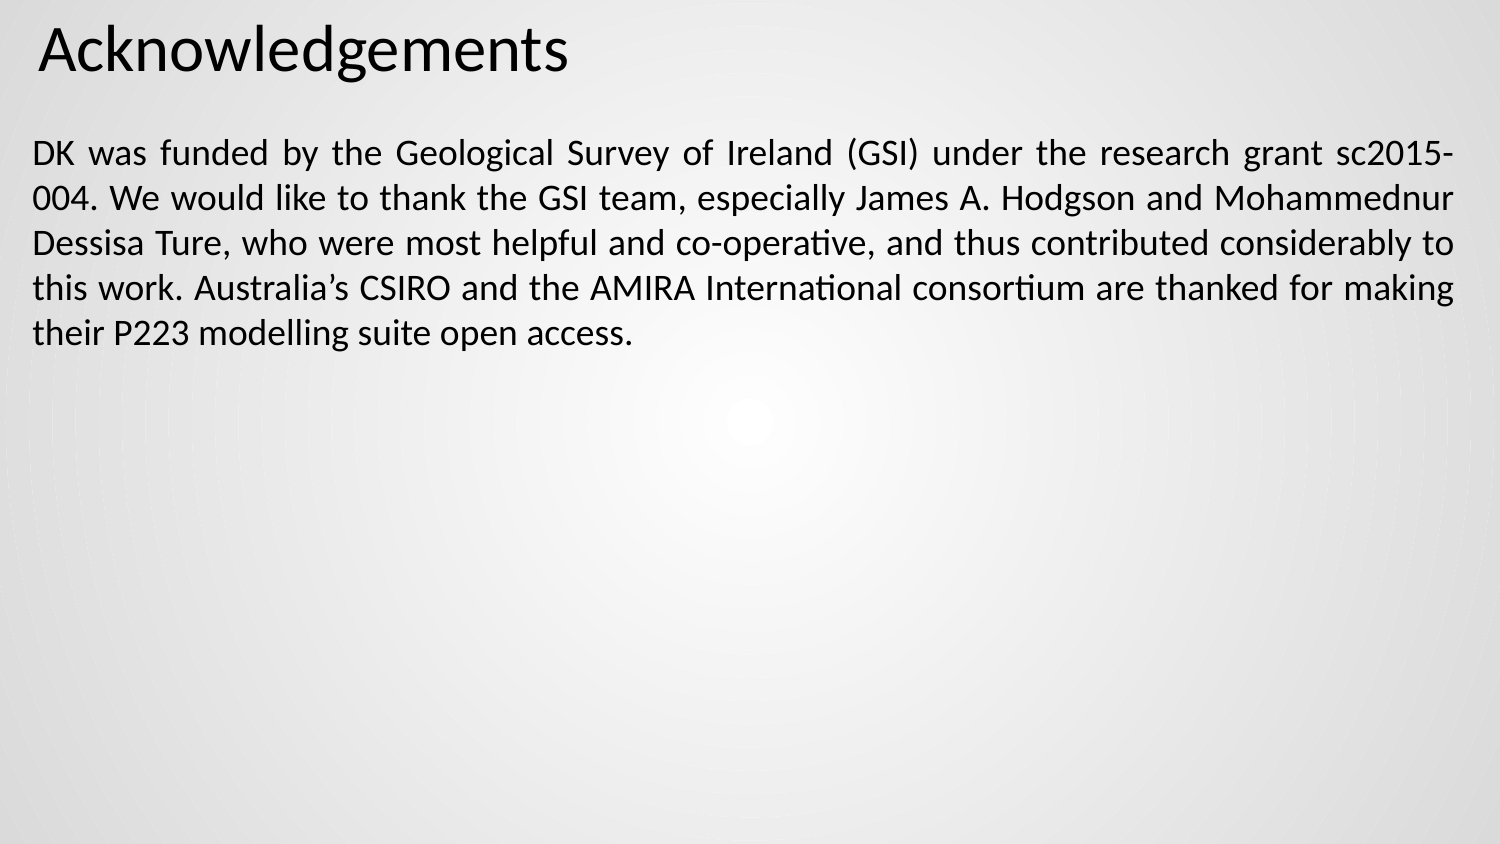

Acknowledgements
DK was funded by the Geological Survey of Ireland (GSI) under the research grant sc2015-004. We would like to thank the GSI team, especially James A. Hodgson and Mohammednur Dessisa Ture, who were most helpful and co-operative, and thus contributed considerably to this work. Australia’s CSIRO and the AMIRA International consortium are thanked for making their P223 modelling suite open access.